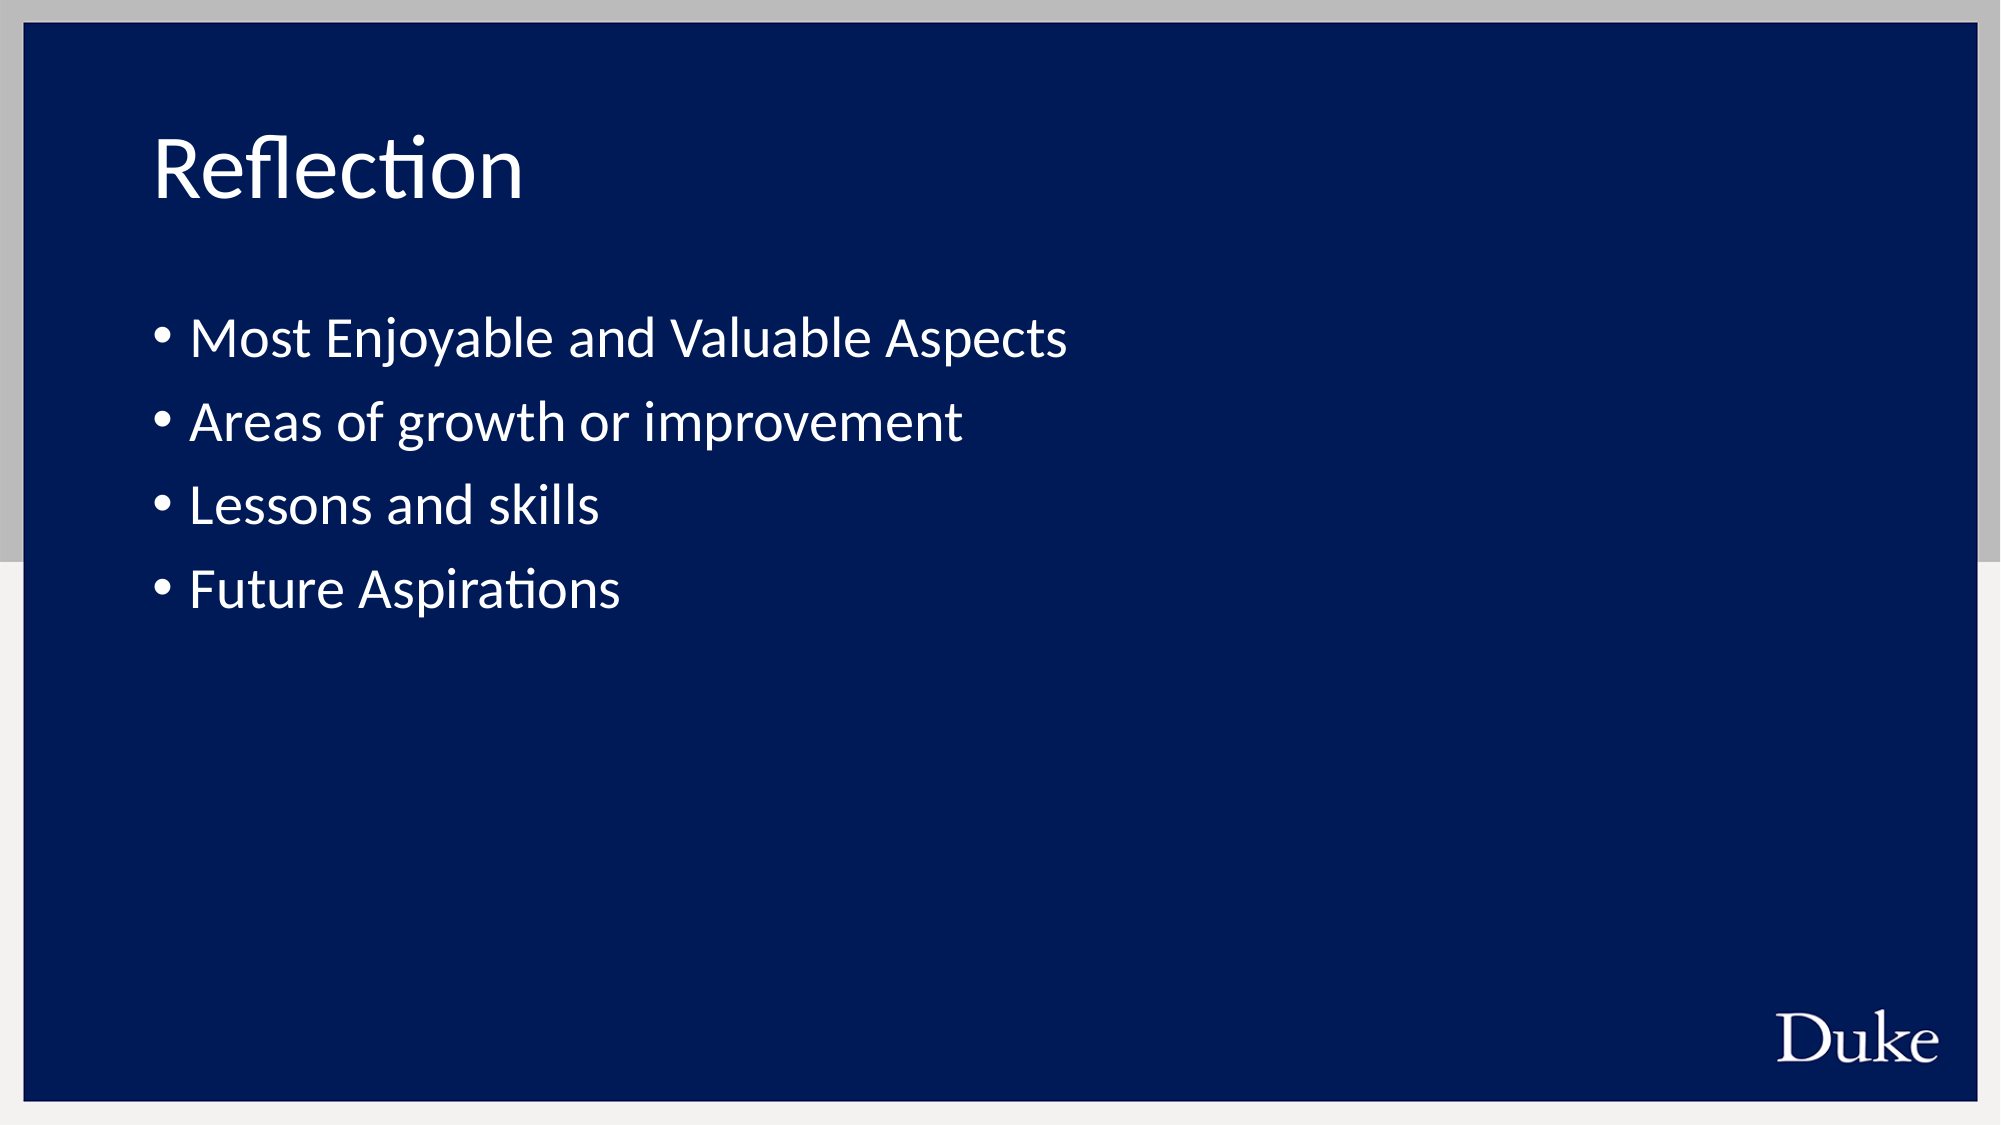

# Reflection
Most Enjoyable and Valuable Aspects
Areas of growth or improvement
Lessons and skills
Future Aspirations